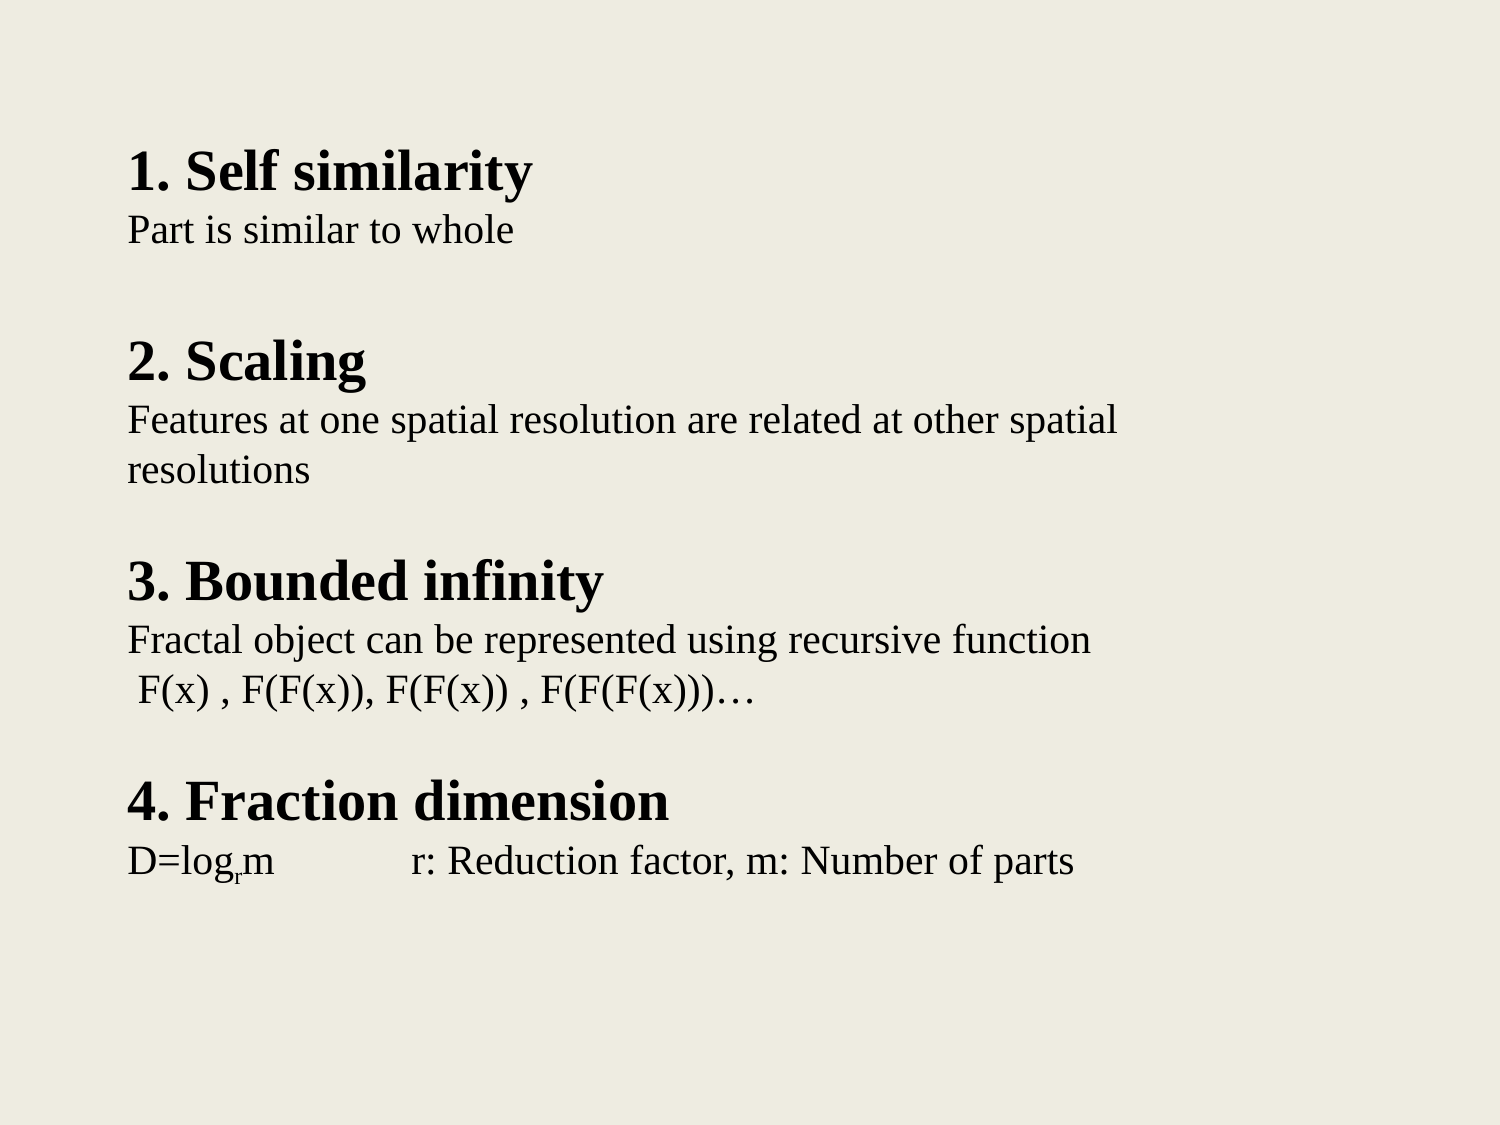

1. Self similarity
Part is similar to whole

2. Scaling
Features at one spatial resolution are related at other spatial resolutions

3. Bounded infinity
Fractal object can be represented using recursive function
 F(x) , F(F(x)), F(F(x)) , F(F(F(x)))…

4. Fraction dimension
D=logrm             r: Reduction factor, m: Number of parts